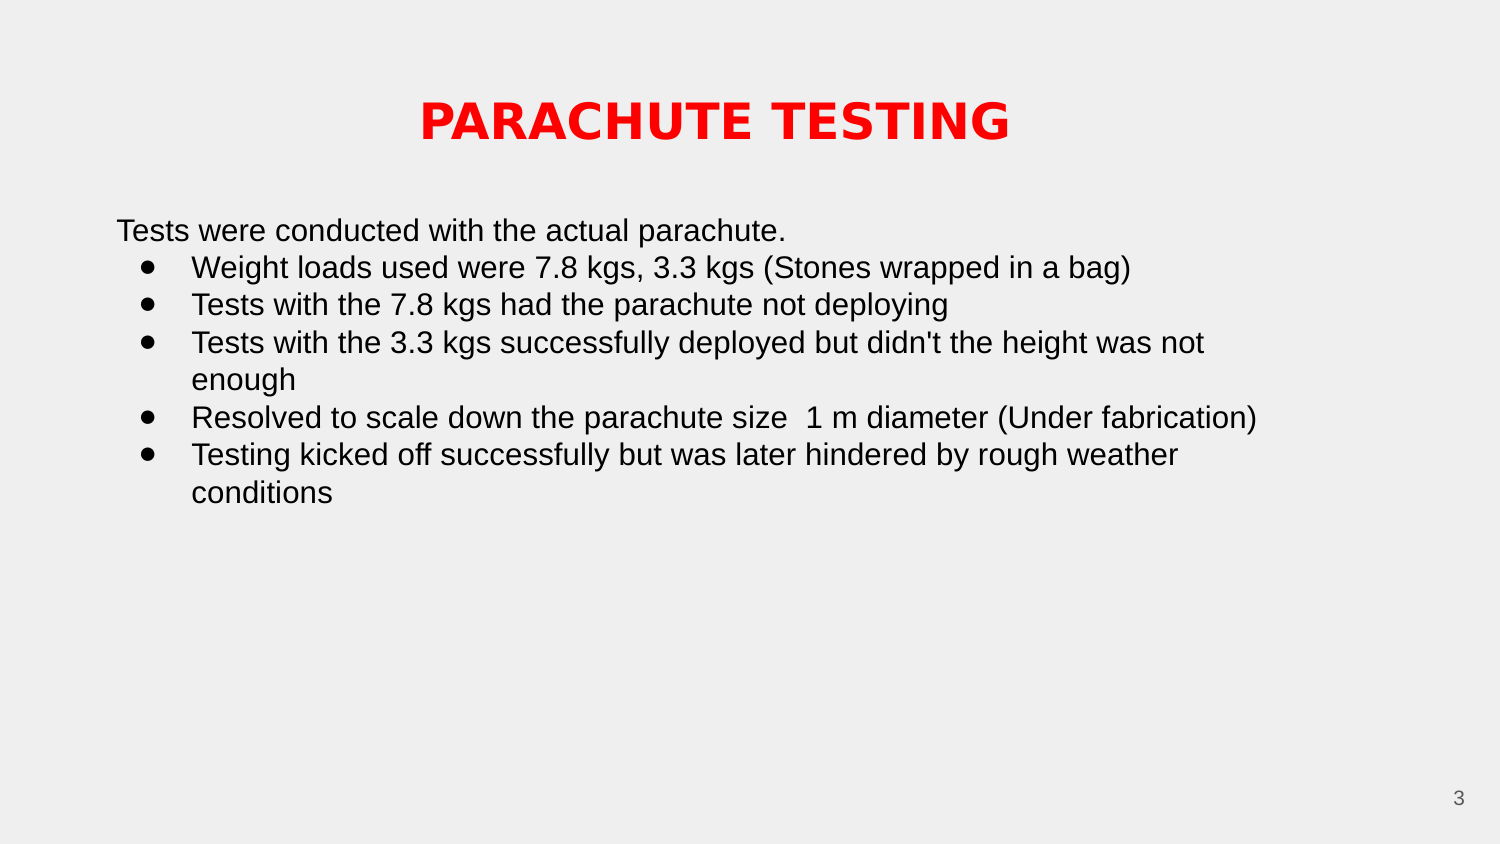

PARACHUTE TESTING
Tests were conducted with the actual parachute.
Weight loads used were 7.8 kgs, 3.3 kgs (Stones wrapped in a bag)
Tests with the 7.8 kgs had the parachute not deploying
Tests with the 3.3 kgs successfully deployed but didn't the height was not enough
Resolved to scale down the parachute size  1 m diameter (Under fabrication)
Testing kicked off successfully but was later hindered by rough weather conditions
3